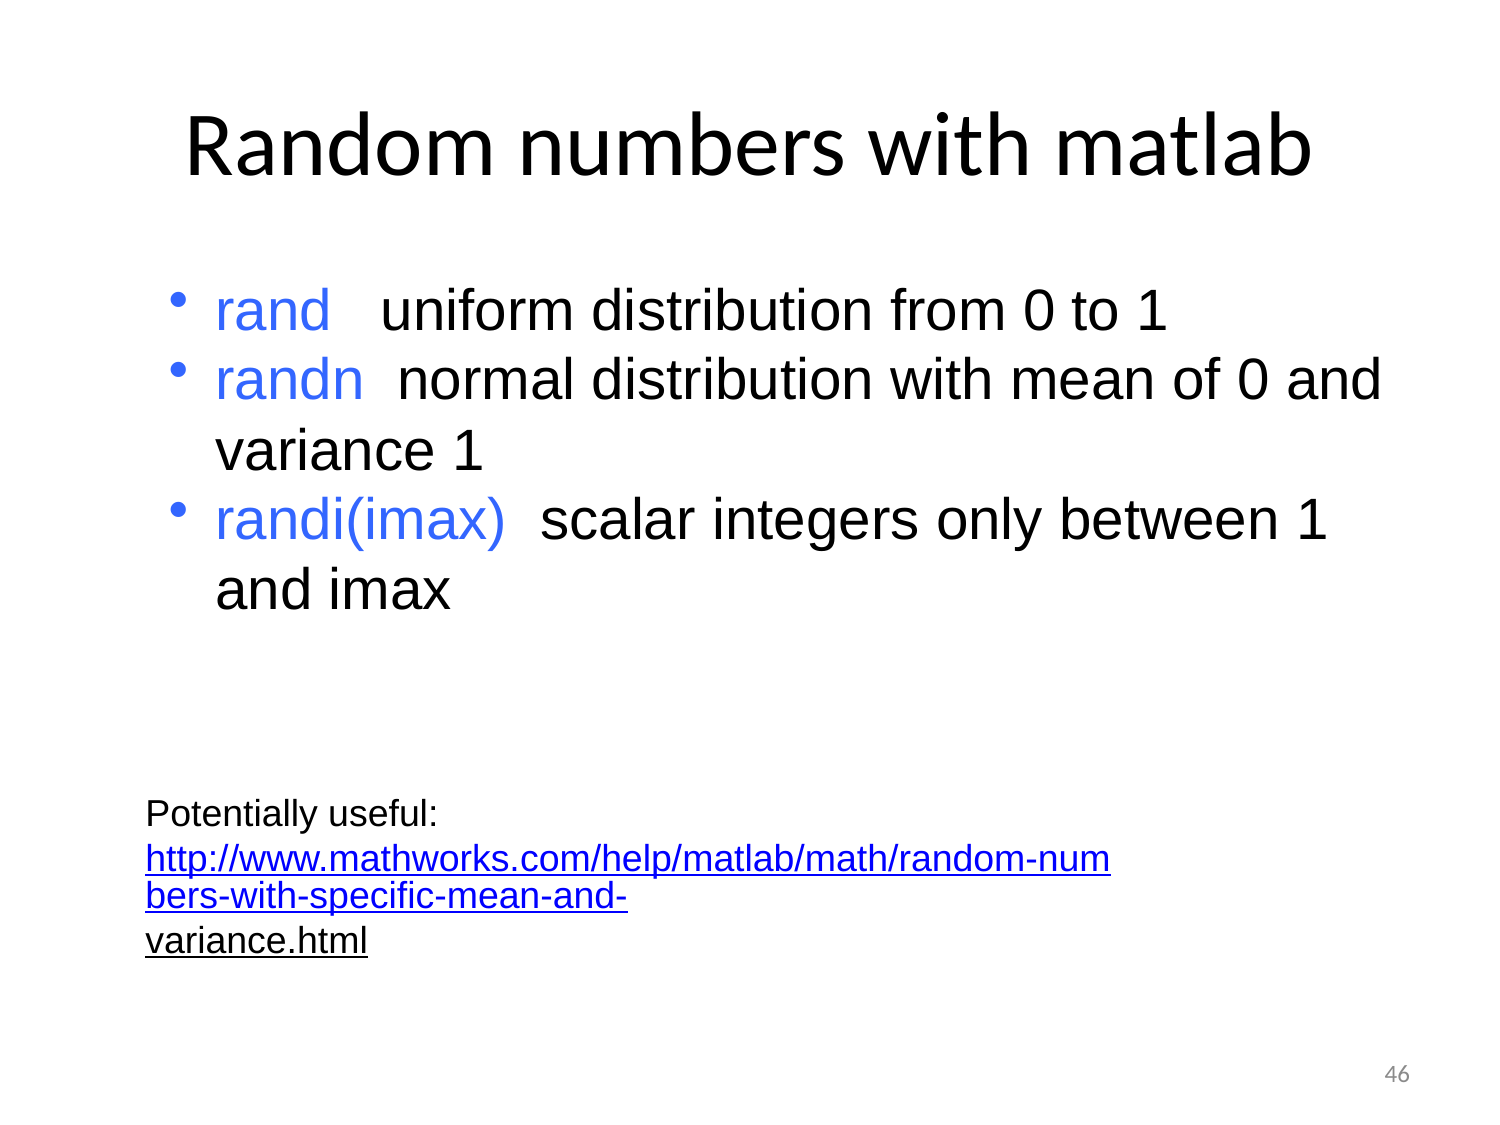

# Random numbers with matlab
rand   uniform distribution from 0 to 1
randn  normal distribution with mean of 0 and variance 1
randi(imax)  scalar integers only between 1 and imax
Potentially useful:  http://www.mathworks.com/help/matlab/math/random-numbers-with-specific-mean-and-variance.html
46